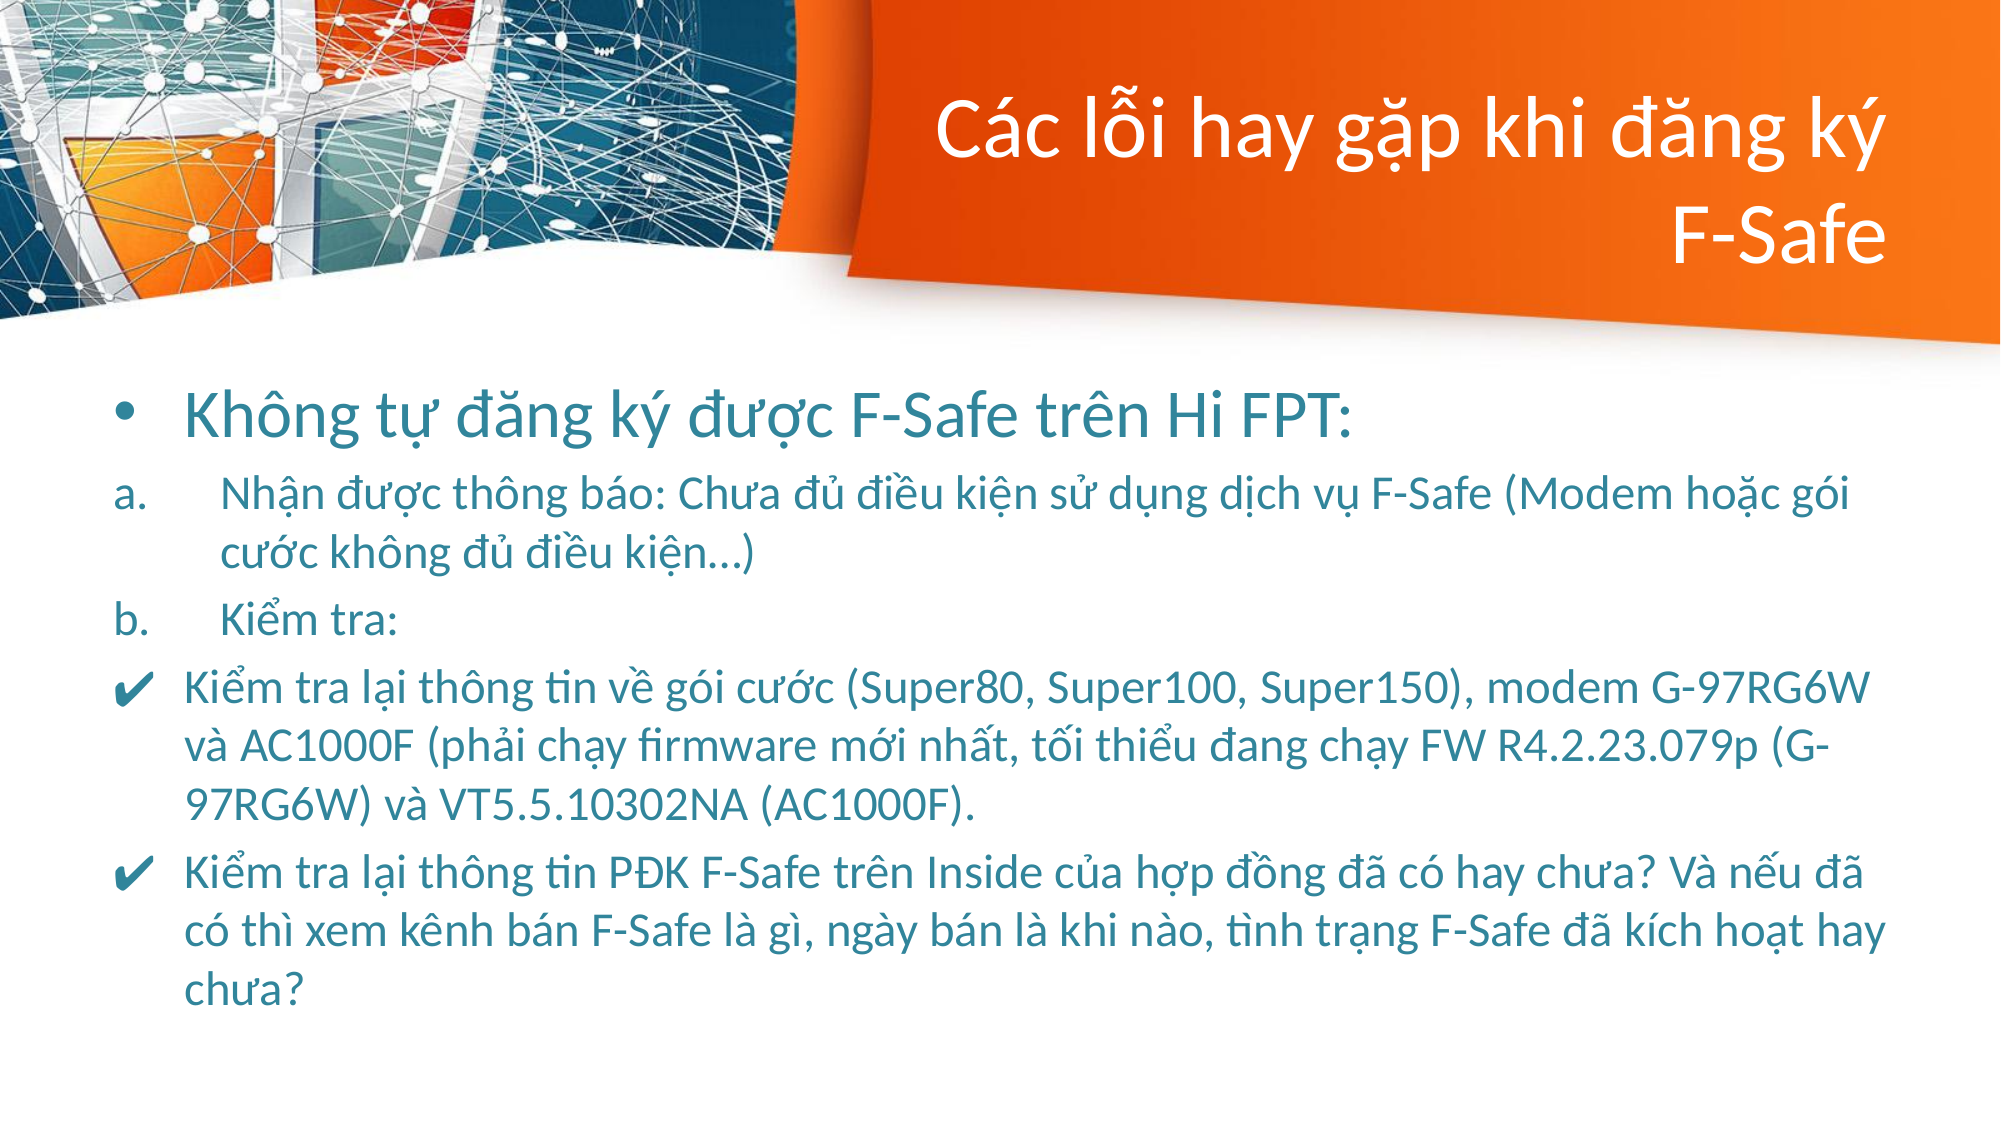

# Các lỗi hay gặp khi đăng ký F-Safe
Không tự đăng ký được F-Safe trên Hi FPT:
Nhận được thông báo: Chưa đủ điều kiện sử dụng dịch vụ F-Safe (Modem hoặc gói cước không đủ điều kiện…)
Kiểm tra:
Kiểm tra lại thông tin về gói cước (Super80, Super100, Super150), modem G-97RG6W và AC1000F (phải chạy firmware mới nhất, tối thiểu đang chạy FW R4.2.23.079p (G-97RG6W) và VT5.5.10302NA (AC1000F).
Kiểm tra lại thông tin PĐK F-Safe trên Inside của hợp đồng đã có hay chưa? Và nếu đã có thì xem kênh bán F-Safe là gì, ngày bán là khi nào, tình trạng F-Safe đã kích hoạt hay chưa?